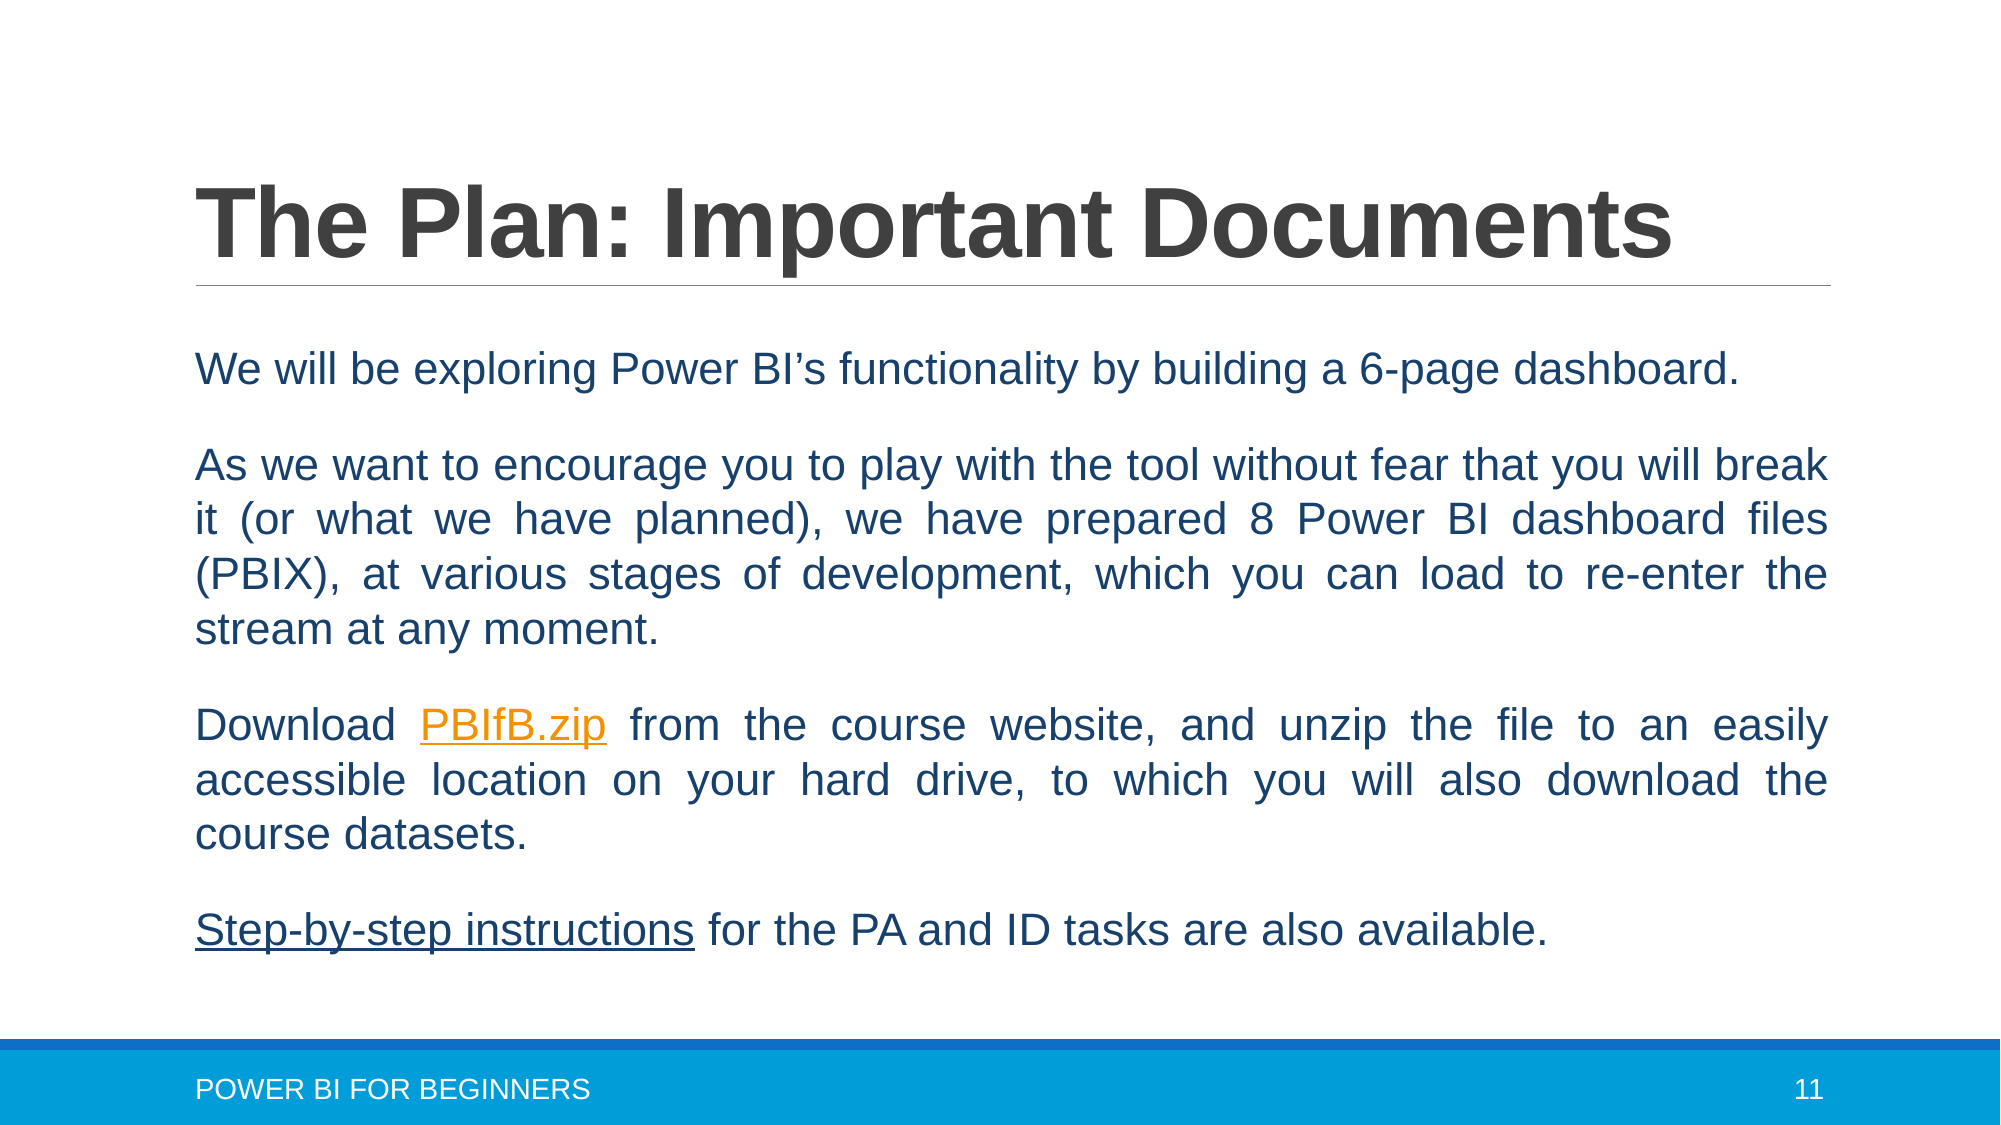

# The Plan: Important Documents
We will be exploring Power BI’s functionality by building a 6-page dashboard.
As we want to encourage you to play with the tool without fear that you will break it (or what we have planned), we have prepared 8 Power BI dashboard files (PBIX), at various stages of development, which you can load to re-enter the stream at any moment.
Download PBIfB.zip from the course website, and unzip the file to an easily accessible location on your hard drive, to which you will also download the course datasets.
Step-by-step instructions for the PA and ID tasks are also available.
POWER BI FOR BEGINNERS
11